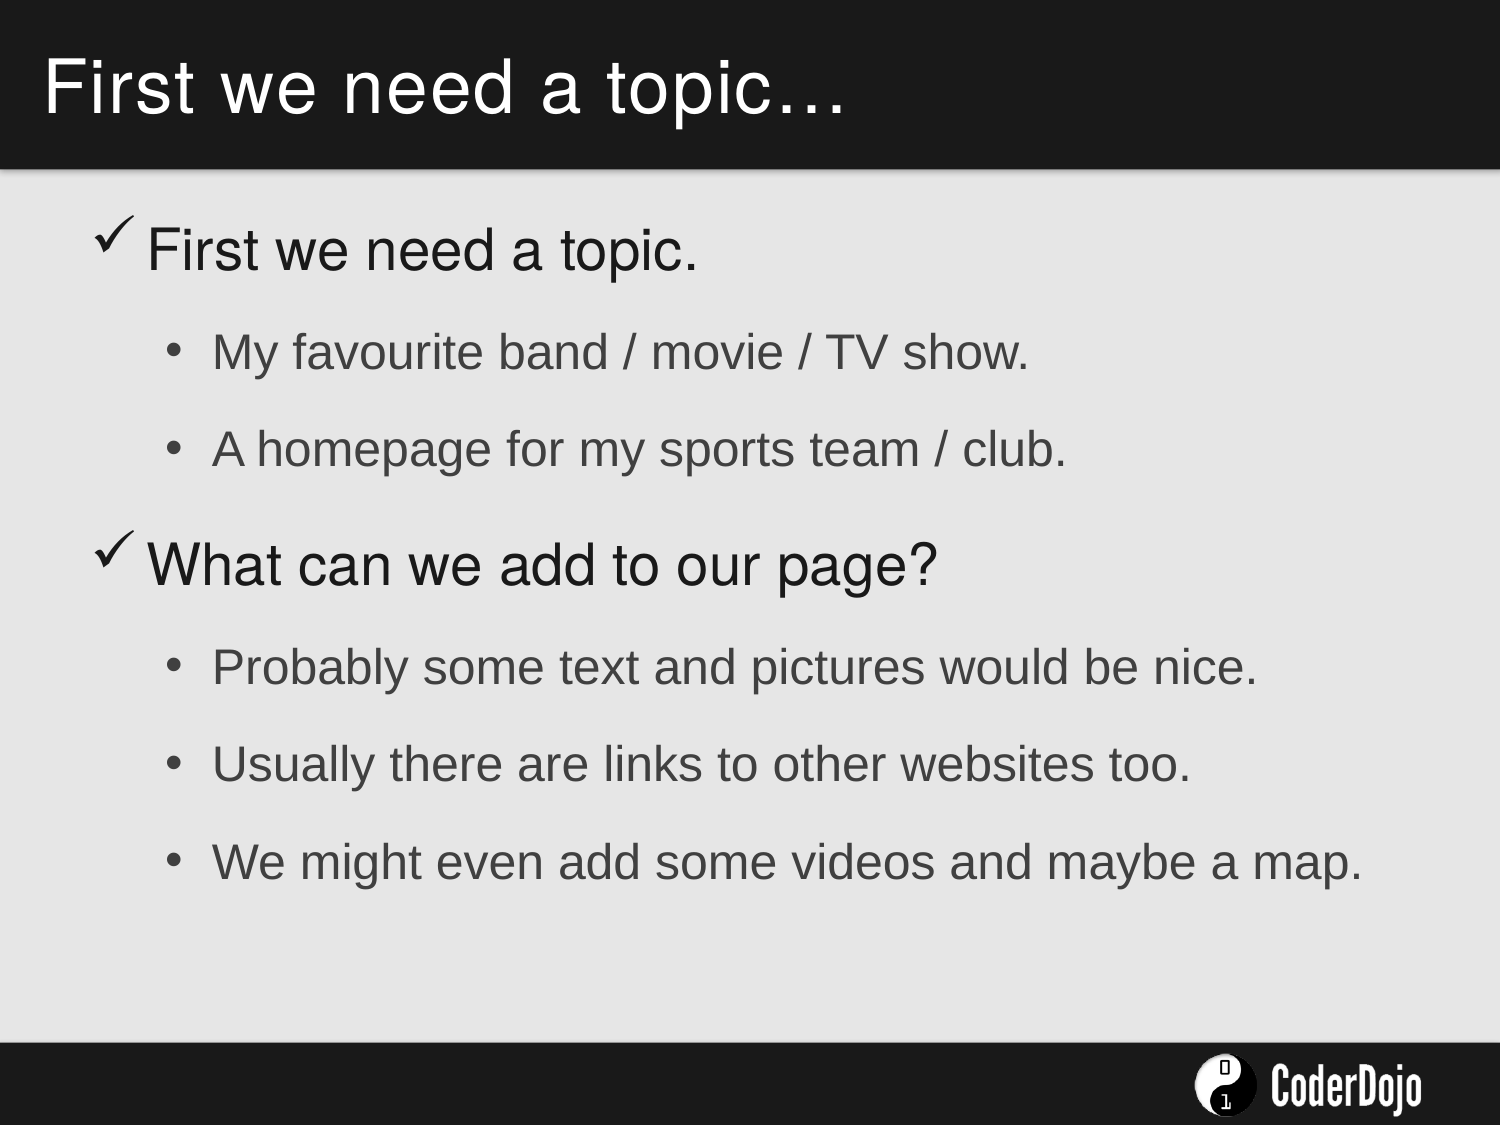

# First we need a topic…
First we need a topic.
My favourite band / movie / TV show.
A homepage for my sports team / club.
What can we add to our page?
Probably some text and pictures would be nice.
Usually there are links to other websites too.
We might even add some videos and maybe a map.